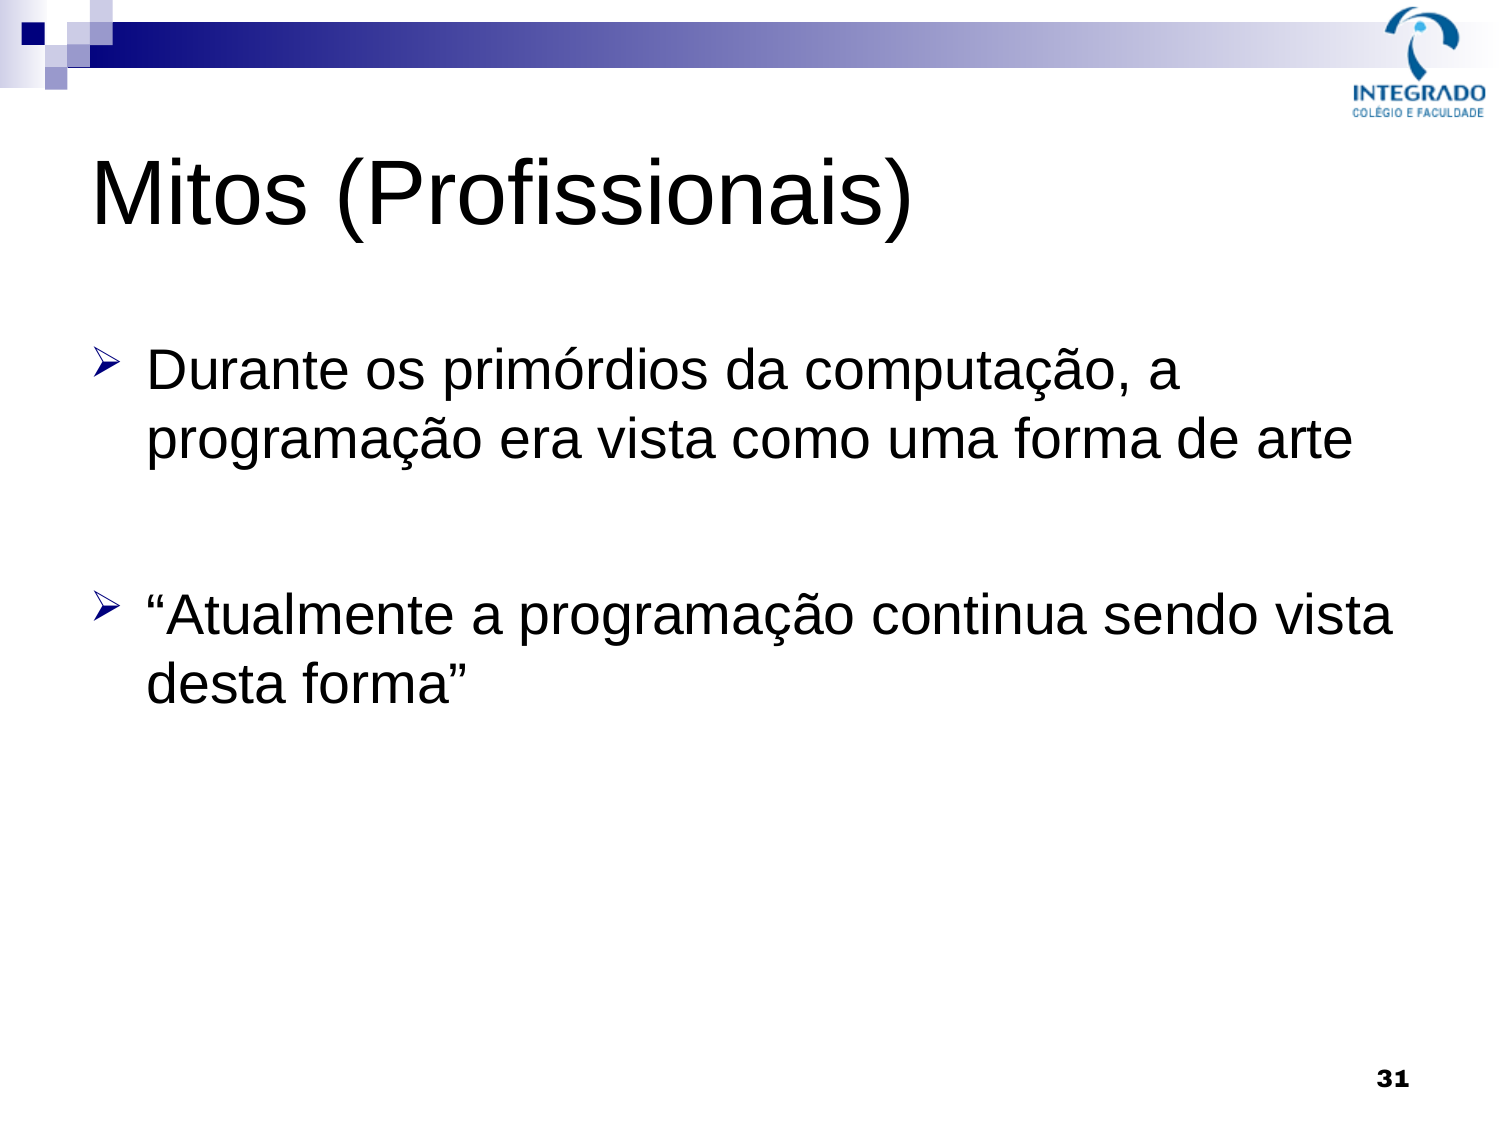

# Mitos (Profissionais)
Durante os primórdios da computação, a programação era vista como uma forma de arte

“Atualmente a programação continua sendo vista desta forma”

31